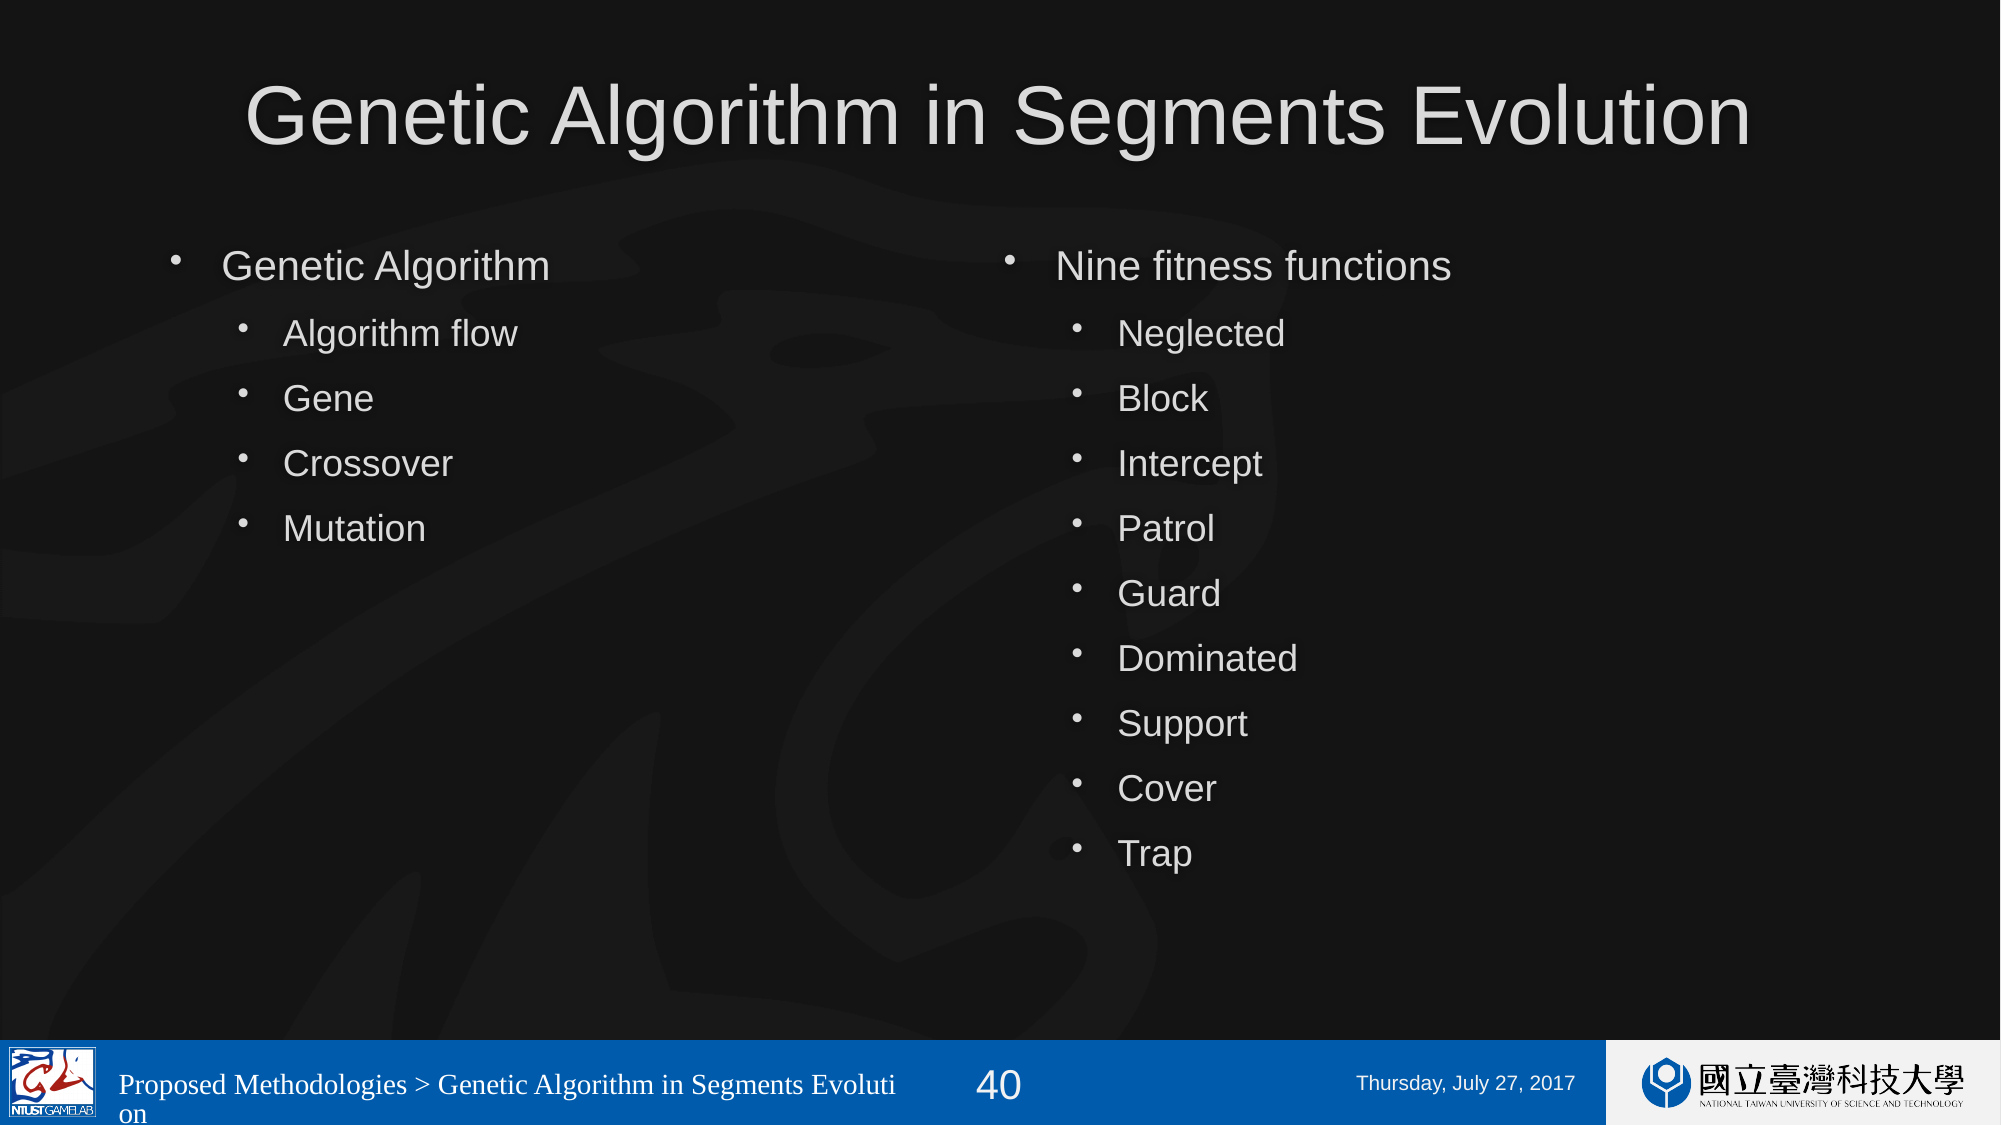

# Genetic Algorithm in Segments Evolution
Genetic Algorithm
Algorithm flow
Gene
Crossover
Mutation

Nine fitness functions
Neglected
Block
Intercept
Patrol
Guard
Dominated
Support
Cover
Trap

Proposed Methodologies > Genetic Algorithm in Segments Evolution
Thursday, July 27, 2017
40